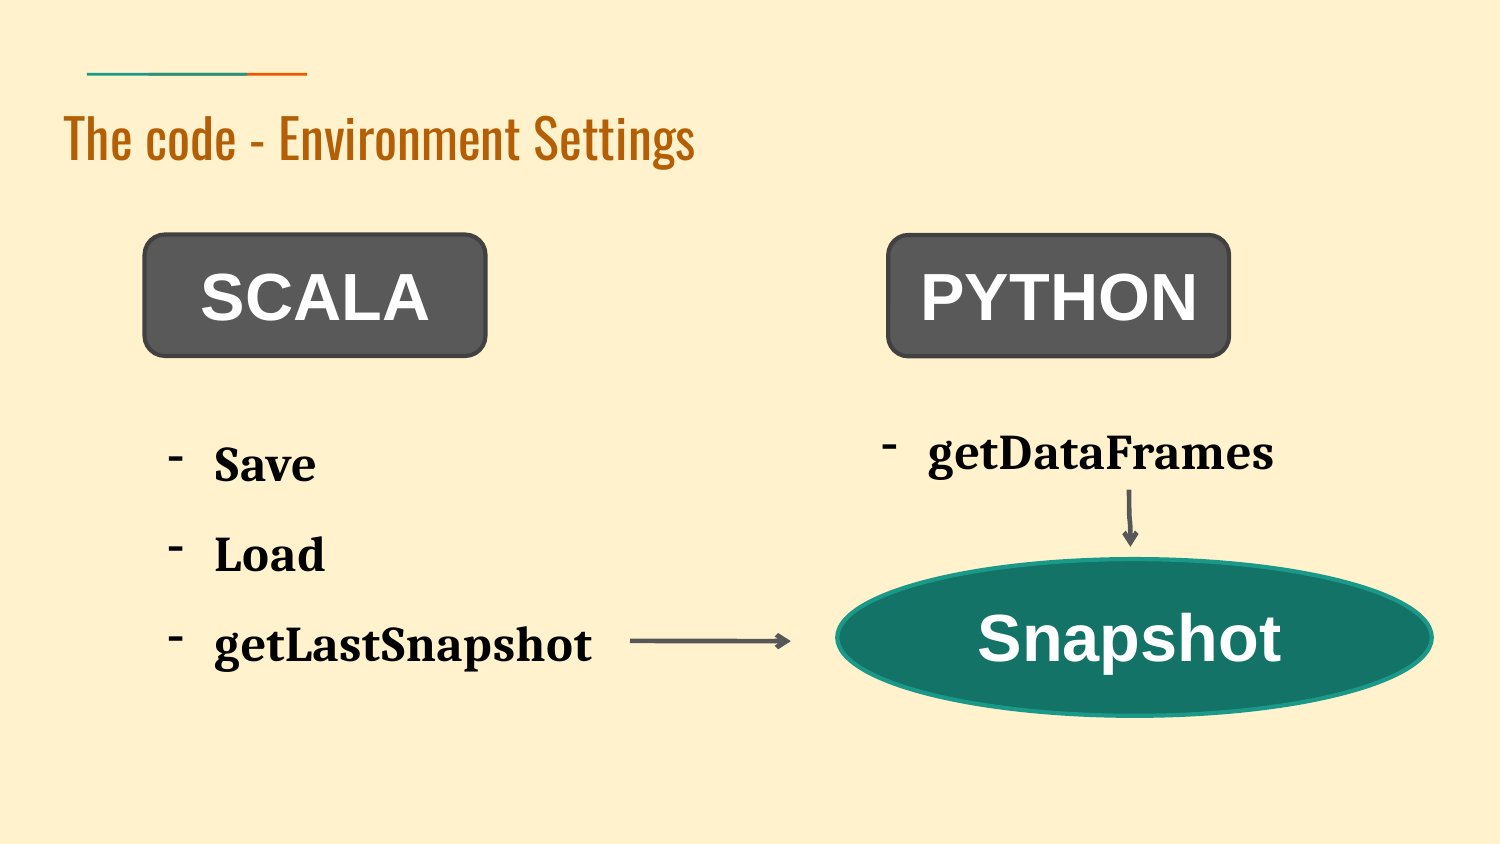

# The code - Environment Settings

SCALA
PYTHON
 getDataFrames
 Save
 Load
 getLastSnapshot

Snapshot